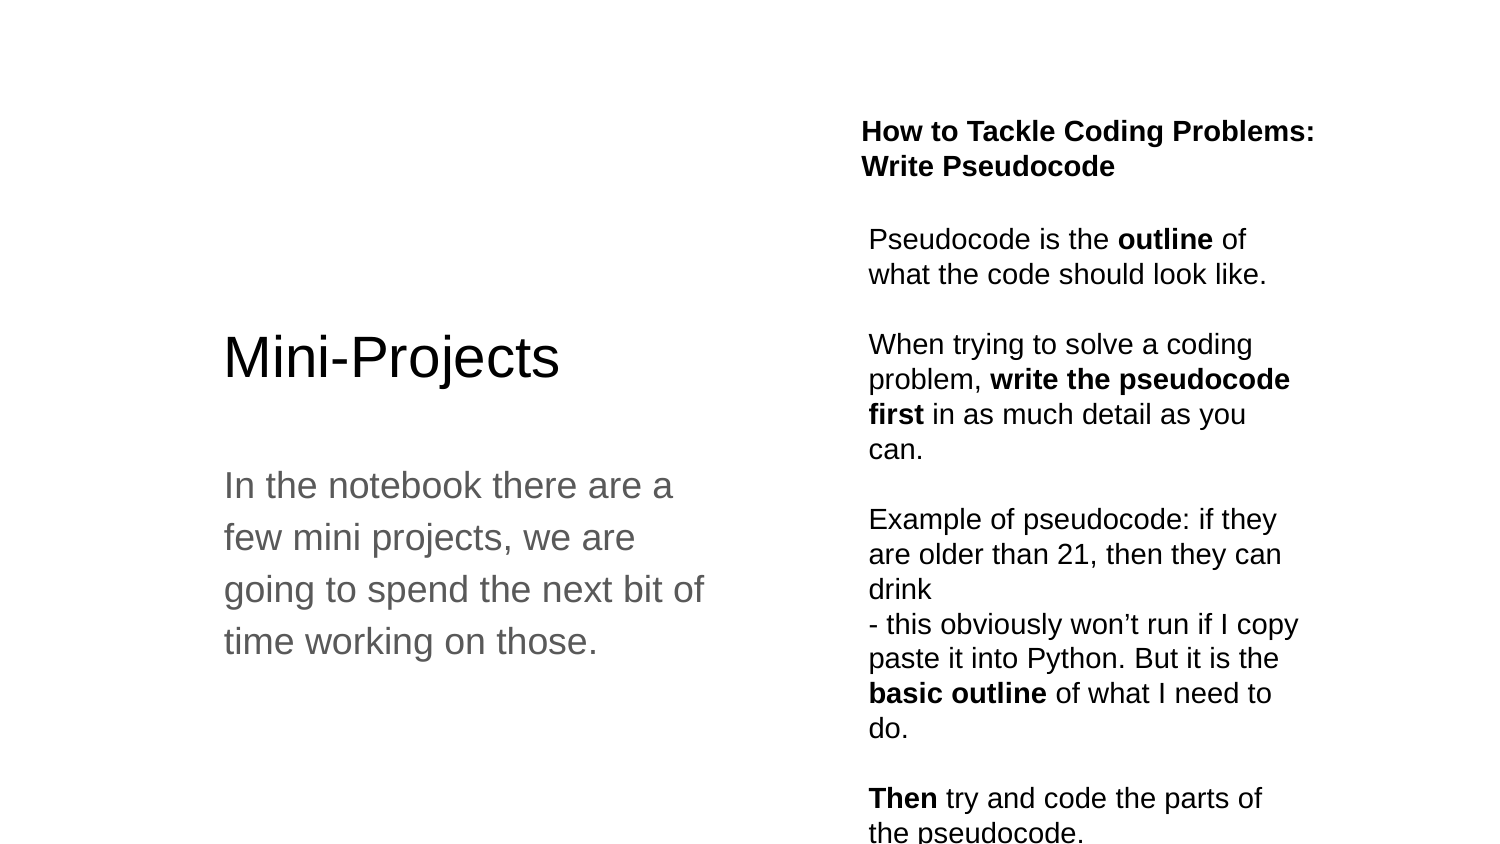

How to Tackle Coding Problems:
Write Pseudocode
Pseudocode is the outline of what the code should look like.

When trying to solve a coding problem, write the pseudocode first in as much detail as you can.

Example of pseudocode: if they are older than 21, then they can drink
- this obviously won’t run if I copy paste it into Python. But it is the basic outline of what I need to do.

Then try and code the parts of the pseudocode.
Mini-Projects
In the notebook there are a few mini projects, we are going to spend the next bit of time working on those.